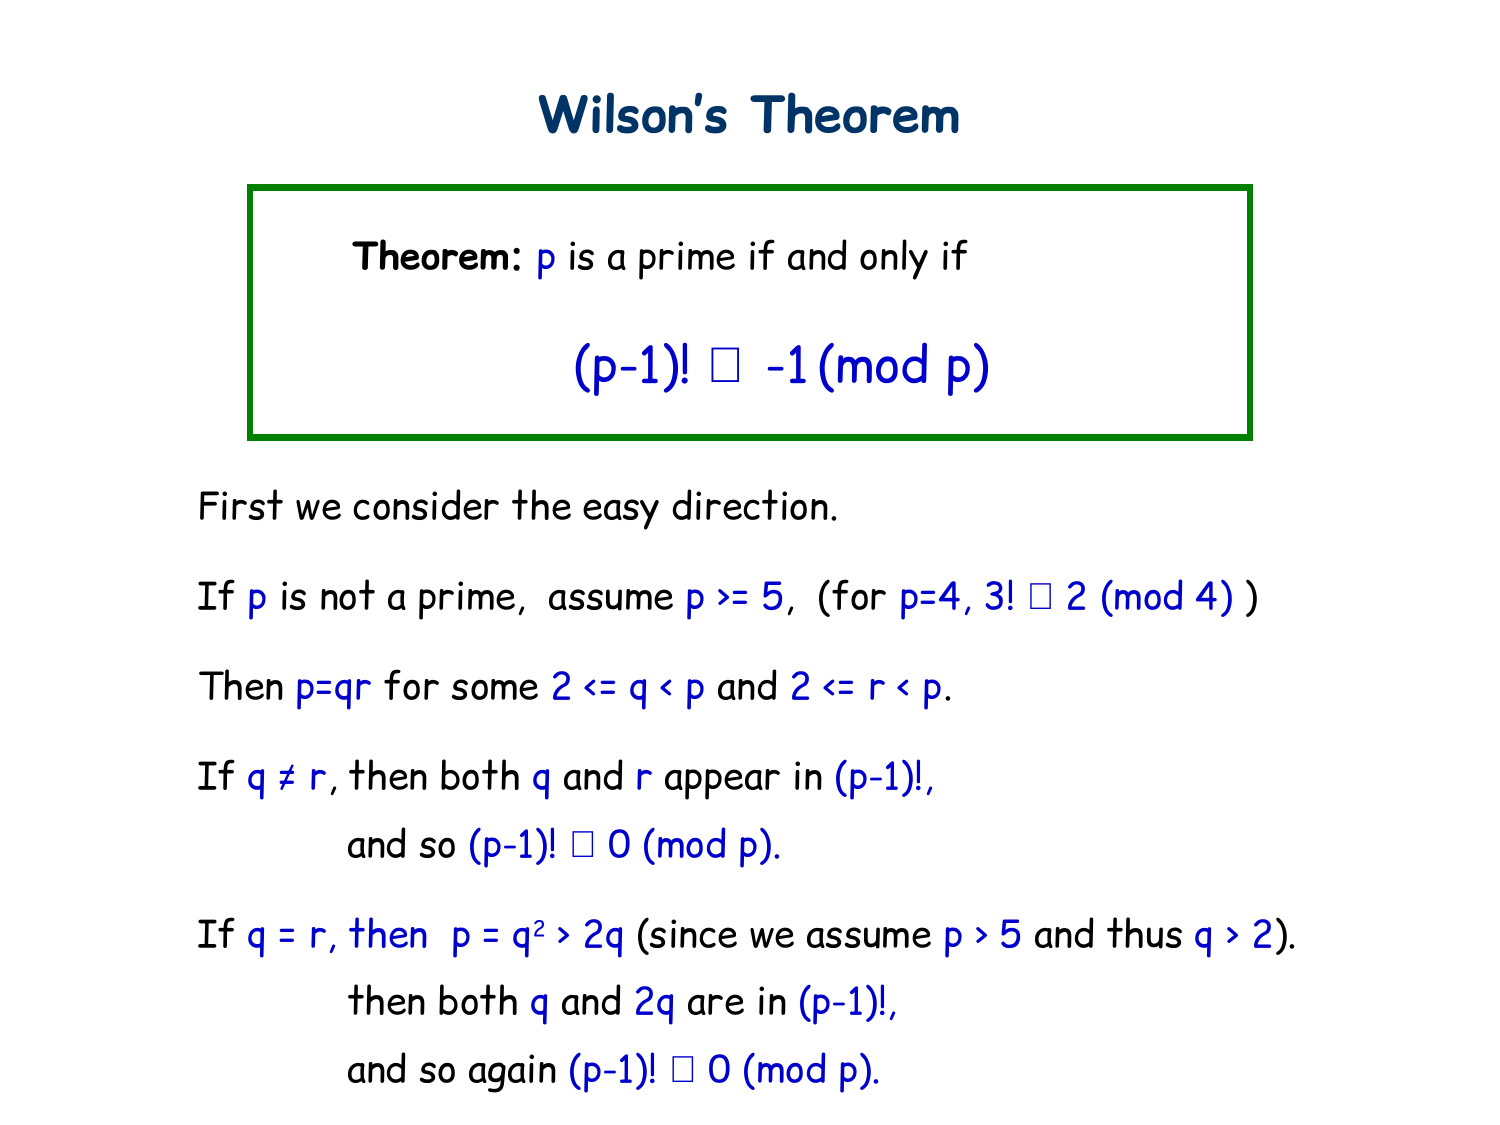

Wilson’s Theorem

Theorem: p is a prime if and only if
(p-1)! ≡ -1 (mod p)
First we consider the easy direction.

If p is not a prime,  assume p >= 5,  (for p=4, 3! ≡ 2 (mod 4) )

Then p=qr for some 2 <= q < p and 2 <= r < p.

If q ≠ r, then both q and r appear in (p-1)!,
	and so (p-1)! ≡ 0 (mod p).

If q = r, then  p = q2 > 2q (since we assume p > 5 and thus q > 2).
	then both q and 2q are in (p-1)!,
	and so again (p-1)! ≡ 0 (mod p).